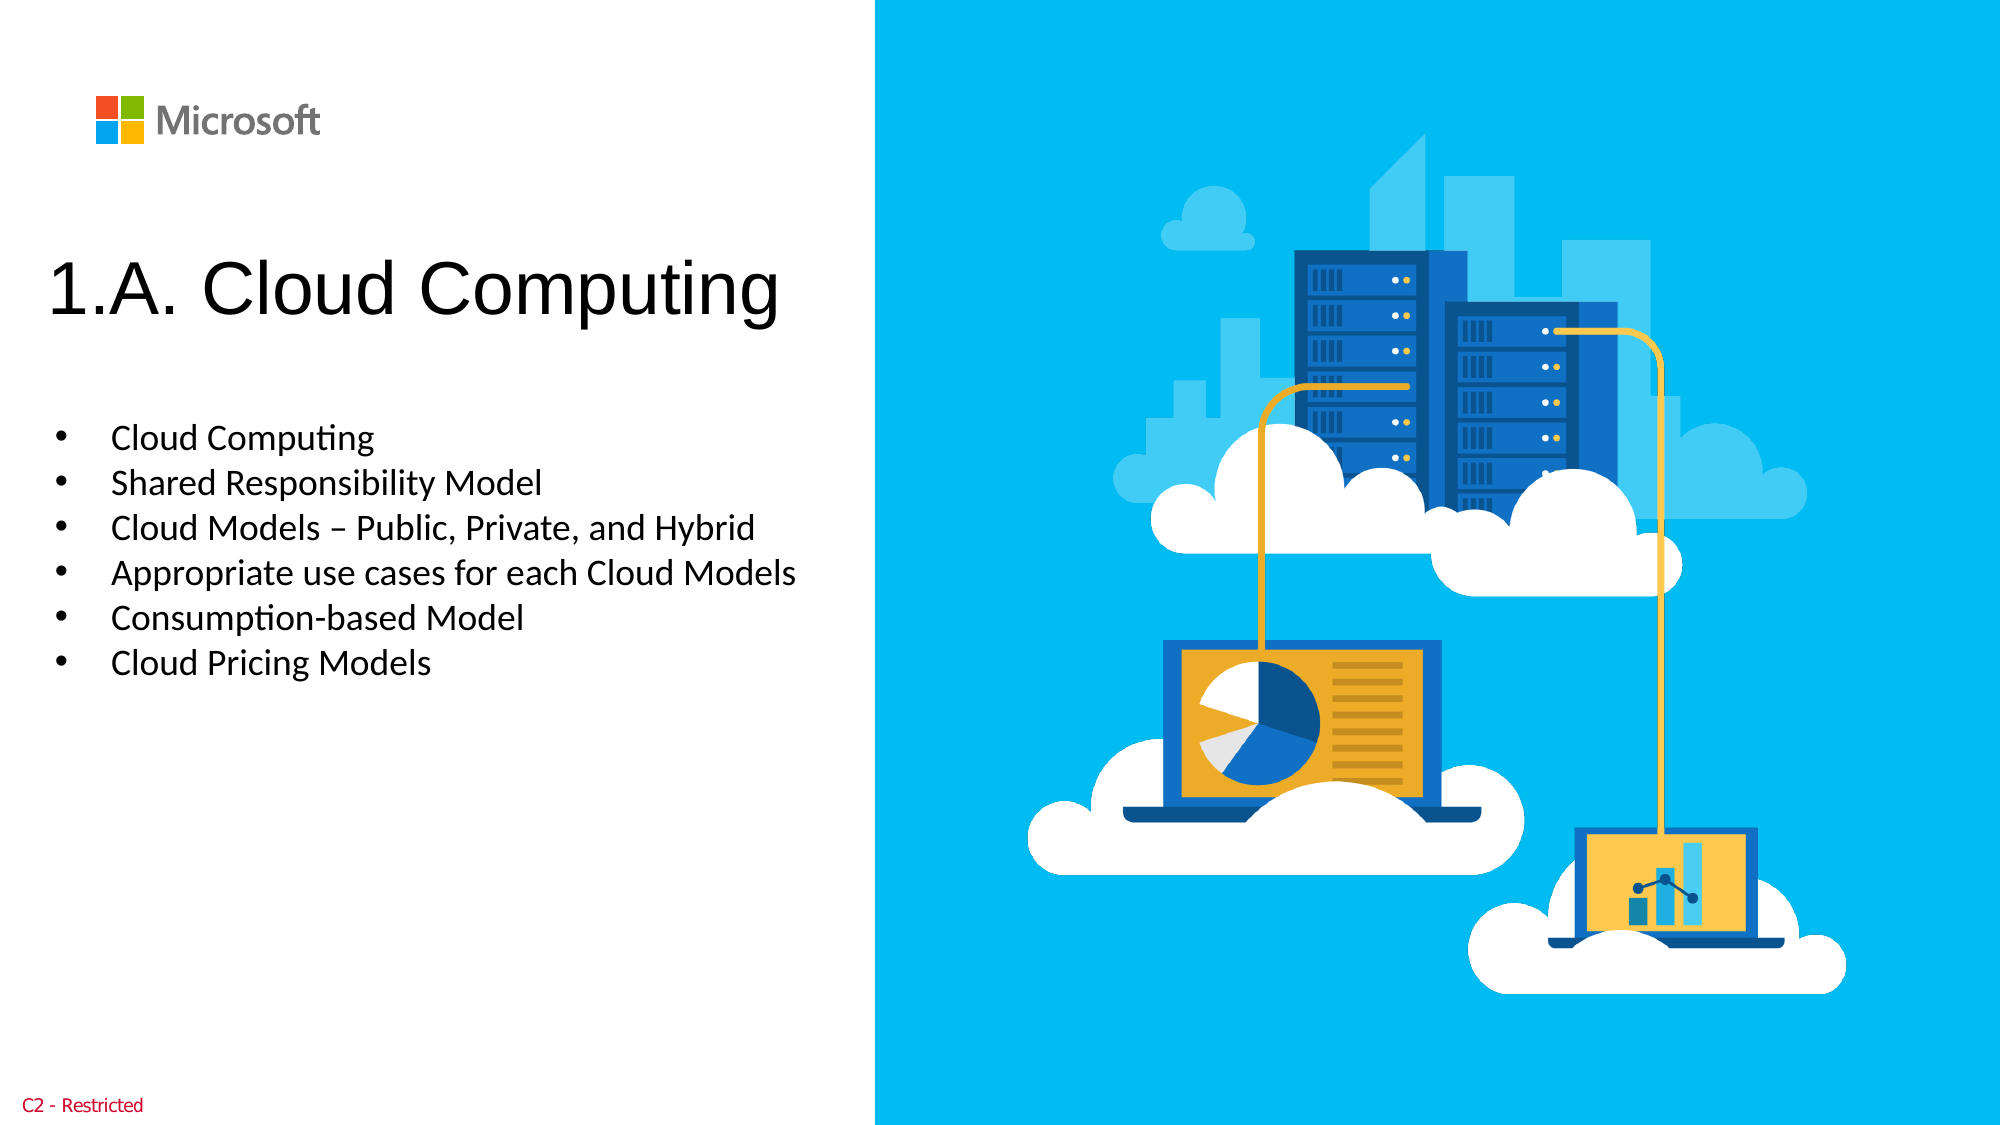

# 1.A. Cloud Computing
Cloud Computing
Shared Responsibility Model
Cloud Models – Public, Private, and Hybrid
Appropriate use cases for each Cloud Models
Consumption-based Model
Cloud Pricing Models